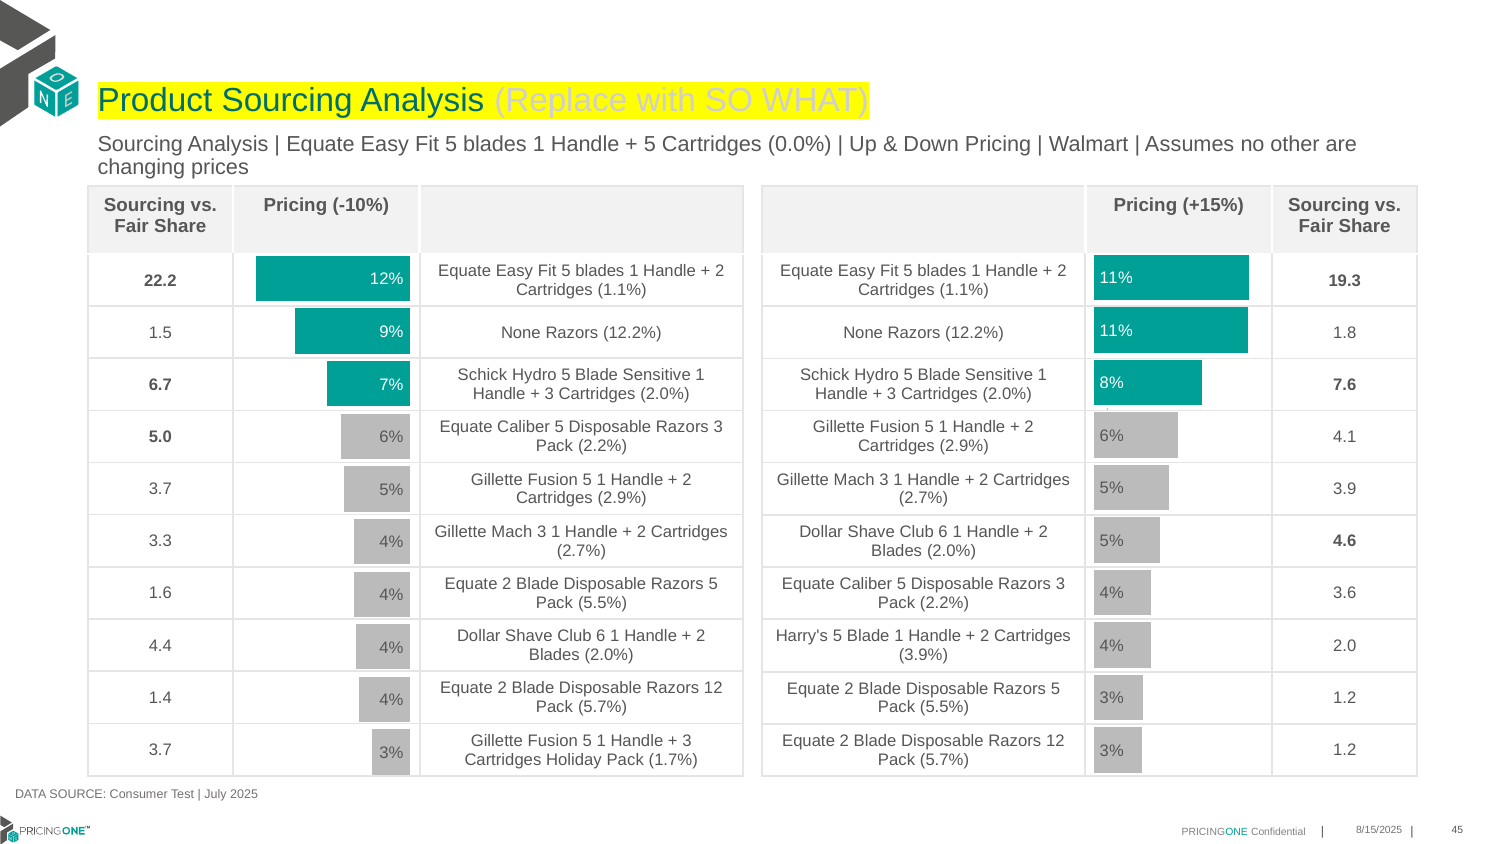

# Product Sourcing Analysis (Replace with SO WHAT)
Sourcing Analysis | Equate Easy Fit 5 blades 1 Handle + 5 Cartridges (0.0%) | Up & Down Pricing | Walmart | Assumes no other are changing prices
| Sourcing vs. Fair Share | Pricing (-10%) |  |
| --- | --- | --- |
| 22.2 |  | Equate Easy Fit 5 blades 1 Handle + 2 Cartridges (1.1%) |
| 1.5 |  | None Razors (12.2%) |
| 6.7 |  | Schick Hydro 5 Blade Sensitive 1 Handle + 3 Cartridges (2.0%) |
| 5.0 |  | Equate Caliber 5 Disposable Razors 3 Pack (2.2%) |
| 3.7 |  | Gillette Fusion 5 1 Handle + 2 Cartridges (2.9%) |
| 3.3 |  | Gillette Mach 3 1 Handle + 2 Cartridges (2.7%) |
| 1.6 |  | Equate 2 Blade Disposable Razors 5 Pack (5.5%) |
| 4.4 |  | Dollar Shave Club 6 1 Handle + 2 Blades (2.0%) |
| 1.4 |  | Equate 2 Blade Disposable Razors 12 Pack (5.7%) |
| 3.7 |  | Gillette Fusion 5 1 Handle + 3 Cartridges Holiday Pack (1.7%) |
|  | Pricing (+15%) | Sourcing vs. Fair Share |
| --- | --- | --- |
| Equate Easy Fit 5 blades 1 Handle + 2 Cartridges (1.1%) |  | 19.3 |
| None Razors (12.2%) |  | 1.8 |
| Schick Hydro 5 Blade Sensitive 1 Handle + 3 Cartridges (2.0%) |  | 7.6 |
| Gillette Fusion 5 1 Handle + 2 Cartridges (2.9%) |  | 4.1 |
| Gillette Mach 3 1 Handle + 2 Cartridges (2.7%) |  | 3.9 |
| Dollar Shave Club 6 1 Handle + 2 Blades (2.0%) |  | 4.6 |
| Equate Caliber 5 Disposable Razors 3 Pack (2.2%) |  | 3.6 |
| Harry's 5 Blade 1 Handle + 2 Cartridges (3.9%) |  | 2.0 |
| Equate 2 Blade Disposable Razors 5 Pack (5.5%) |  | 1.2 |
| Equate 2 Blade Disposable Razors 12 Pack (5.7%) |  | 1.2 |

### Chart

| Category | Equate Easy Fit 5 blades 1 Handle + 5 Cartridges (0.0%) |
|---|---|
| Equate Easy Fit 5 blades 1 Handle + 2 Cartridges (1.1%) | 0.10747960925480719 |
| None Razors (12.2%) | 0.10699988106501258 |
| Schick Hydro 5 Blade Sensitive 1 Handle + 3 Cartridges (2.0%) | 0.07510793691973248 |
| Gillette Fusion 5 1 Handle + 2 Cartridges (2.9%) | 0.05866735327585809 |
| Gillette Mach 3 1 Handle + 2 Cartridges (2.7%) | 0.052024653217830126 |
| Dollar Shave Club 6 1 Handle + 2 Blades (2.0%) | 0.046054423934098934 |
| Equate Caliber 5 Disposable Razors 3 Pack (2.2%) | 0.04004883800105743 |
| Harry's 5 Blade 1 Handle + 2 Cartridges (3.9%) | 0.04001595822362849 |
| Equate 2 Blade Disposable Razors 5 Pack (5.5%) | 0.034446398920899325 |
| Equate 2 Blade Disposable Razors 12 Pack (5.7%) | 0.03324370081871665 |

### Chart

| Category | Equate Easy Fit 5 blades 1 Handle + 5 Cartridges (0.0%) |
|---|---|
| Equate Easy Fit 5 blades 1 Handle + 2 Cartridges (1.1%) | 0.12330803873138775 |
| None Razors (12.2%) | 0.09184904021721446 |
| Schick Hydro 5 Blade Sensitive 1 Handle + 3 Cartridges (2.0%) | 0.06650312357264877 |
| Equate Caliber 5 Disposable Razors 3 Pack (2.2%) | 0.055112156385721964 |
| Gillette Fusion 5 1 Handle + 2 Cartridges (2.9%) | 0.05282709380292319 |
| Gillette Mach 3 1 Handle + 2 Cartridges (2.7%) | 0.04483335043803664 |
| Equate 2 Blade Disposable Razors 5 Pack (5.5%) | 0.044800073200623146 |
| Dollar Shave Club 6 1 Handle + 2 Blades (2.0%) | 0.04340647223083343 |
| Equate 2 Blade Disposable Razors 12 Pack (5.7%) | 0.040745068788541616 |
| Gillette Fusion 5 1 Handle + 3 Cartridges Holiday Pack (1.7%) | 0.030661312105041756 |
DATA SOURCE: Consumer Test | July 2025

8/15/2025
45